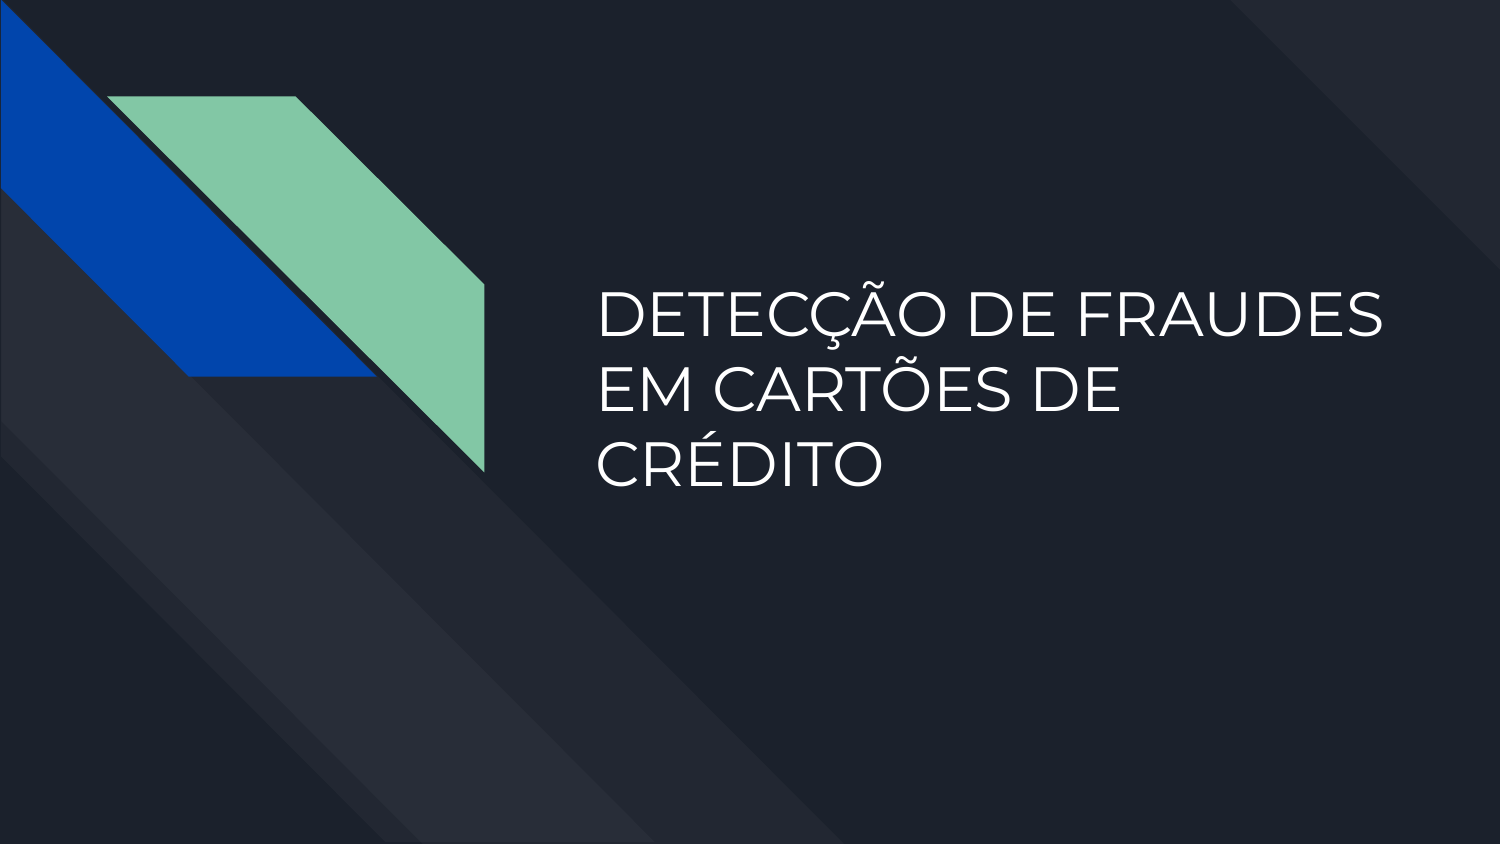

# DETECÇÃO DE FRAUDES EM CARTÕES DE CRÉDITO